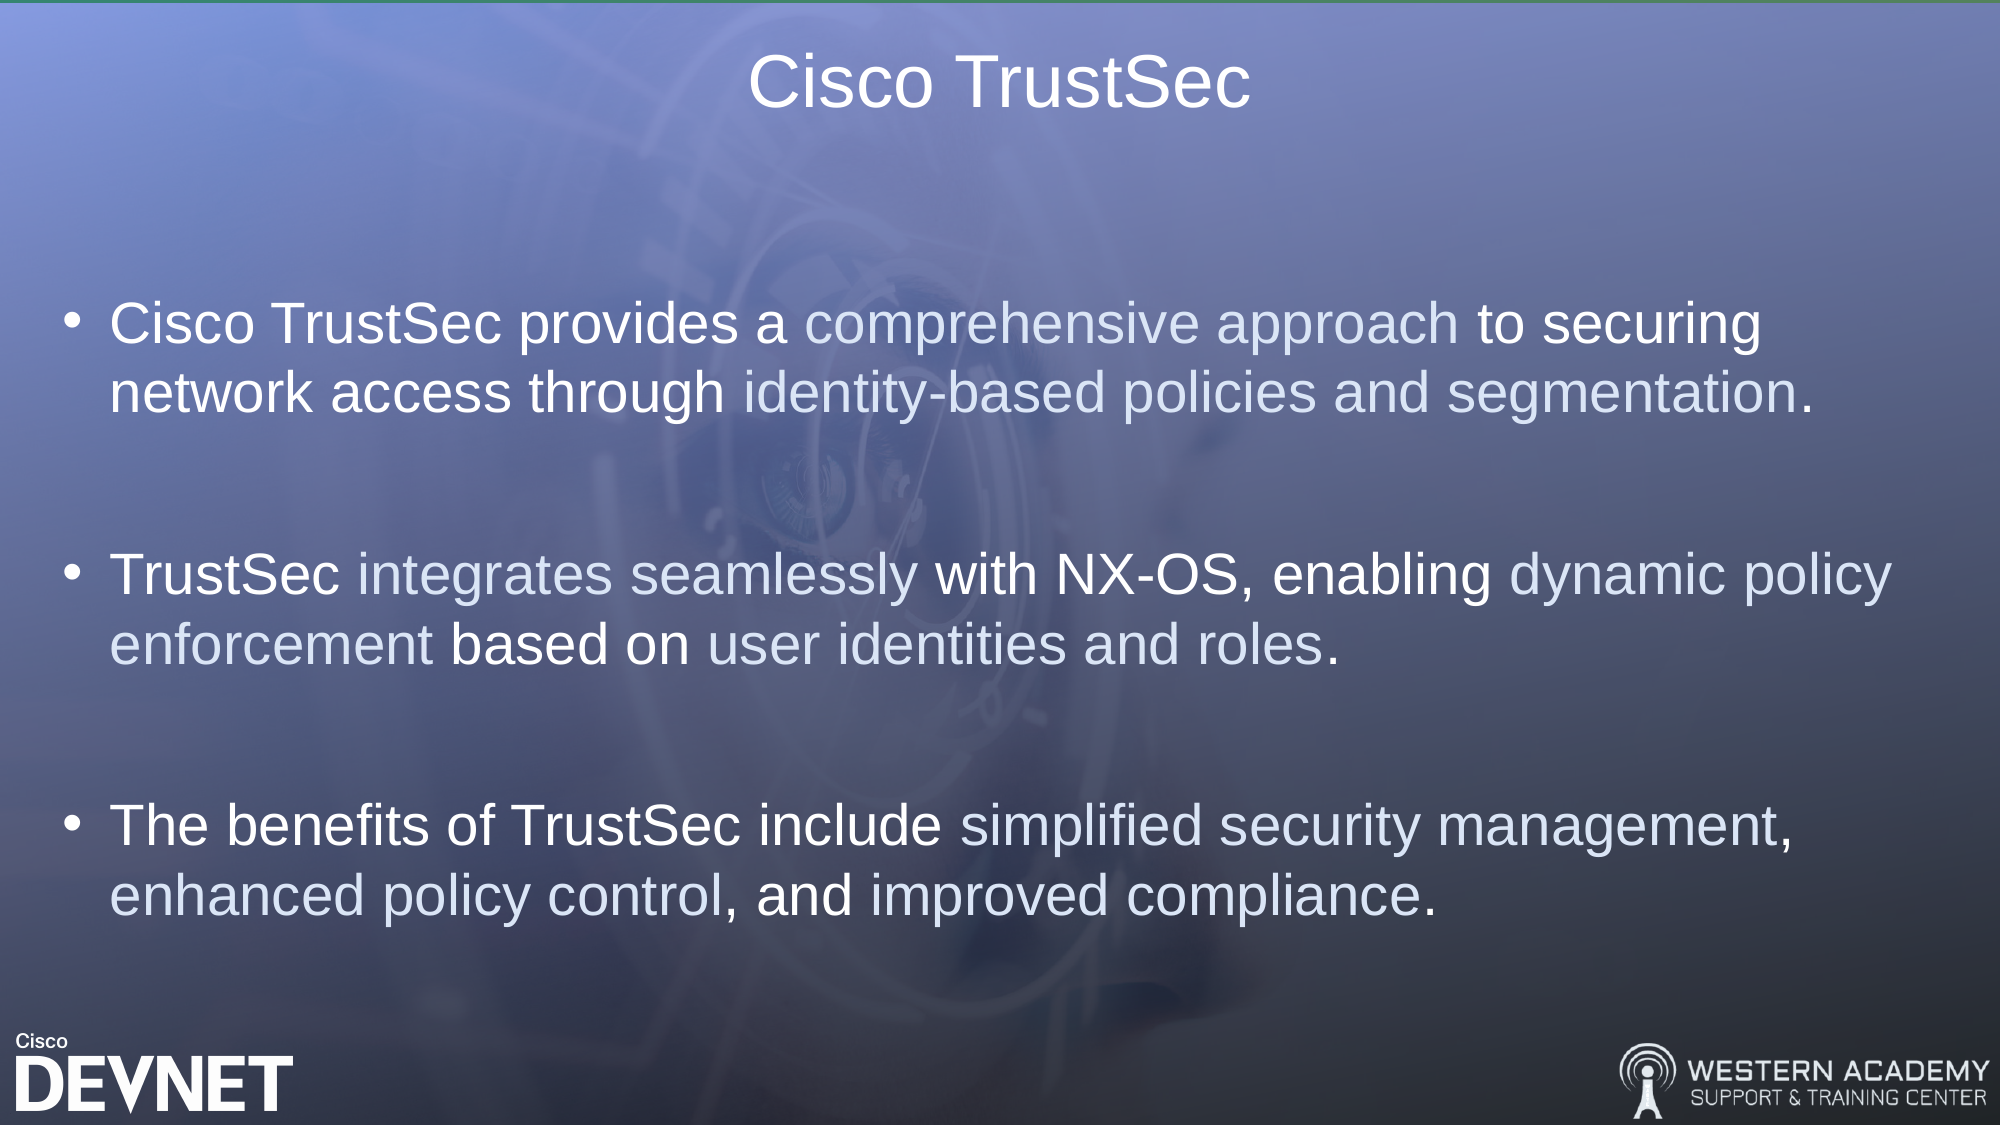

# Cisco TrustSec
Cisco TrustSec provides a comprehensive approach to securing network access through identity-based policies and segmentation.

TrustSec integrates seamlessly with NX-OS, enabling dynamic policy enforcement based on user identities and roles.

The benefits of TrustSec include simplified security management, enhanced policy control, and improved compliance.